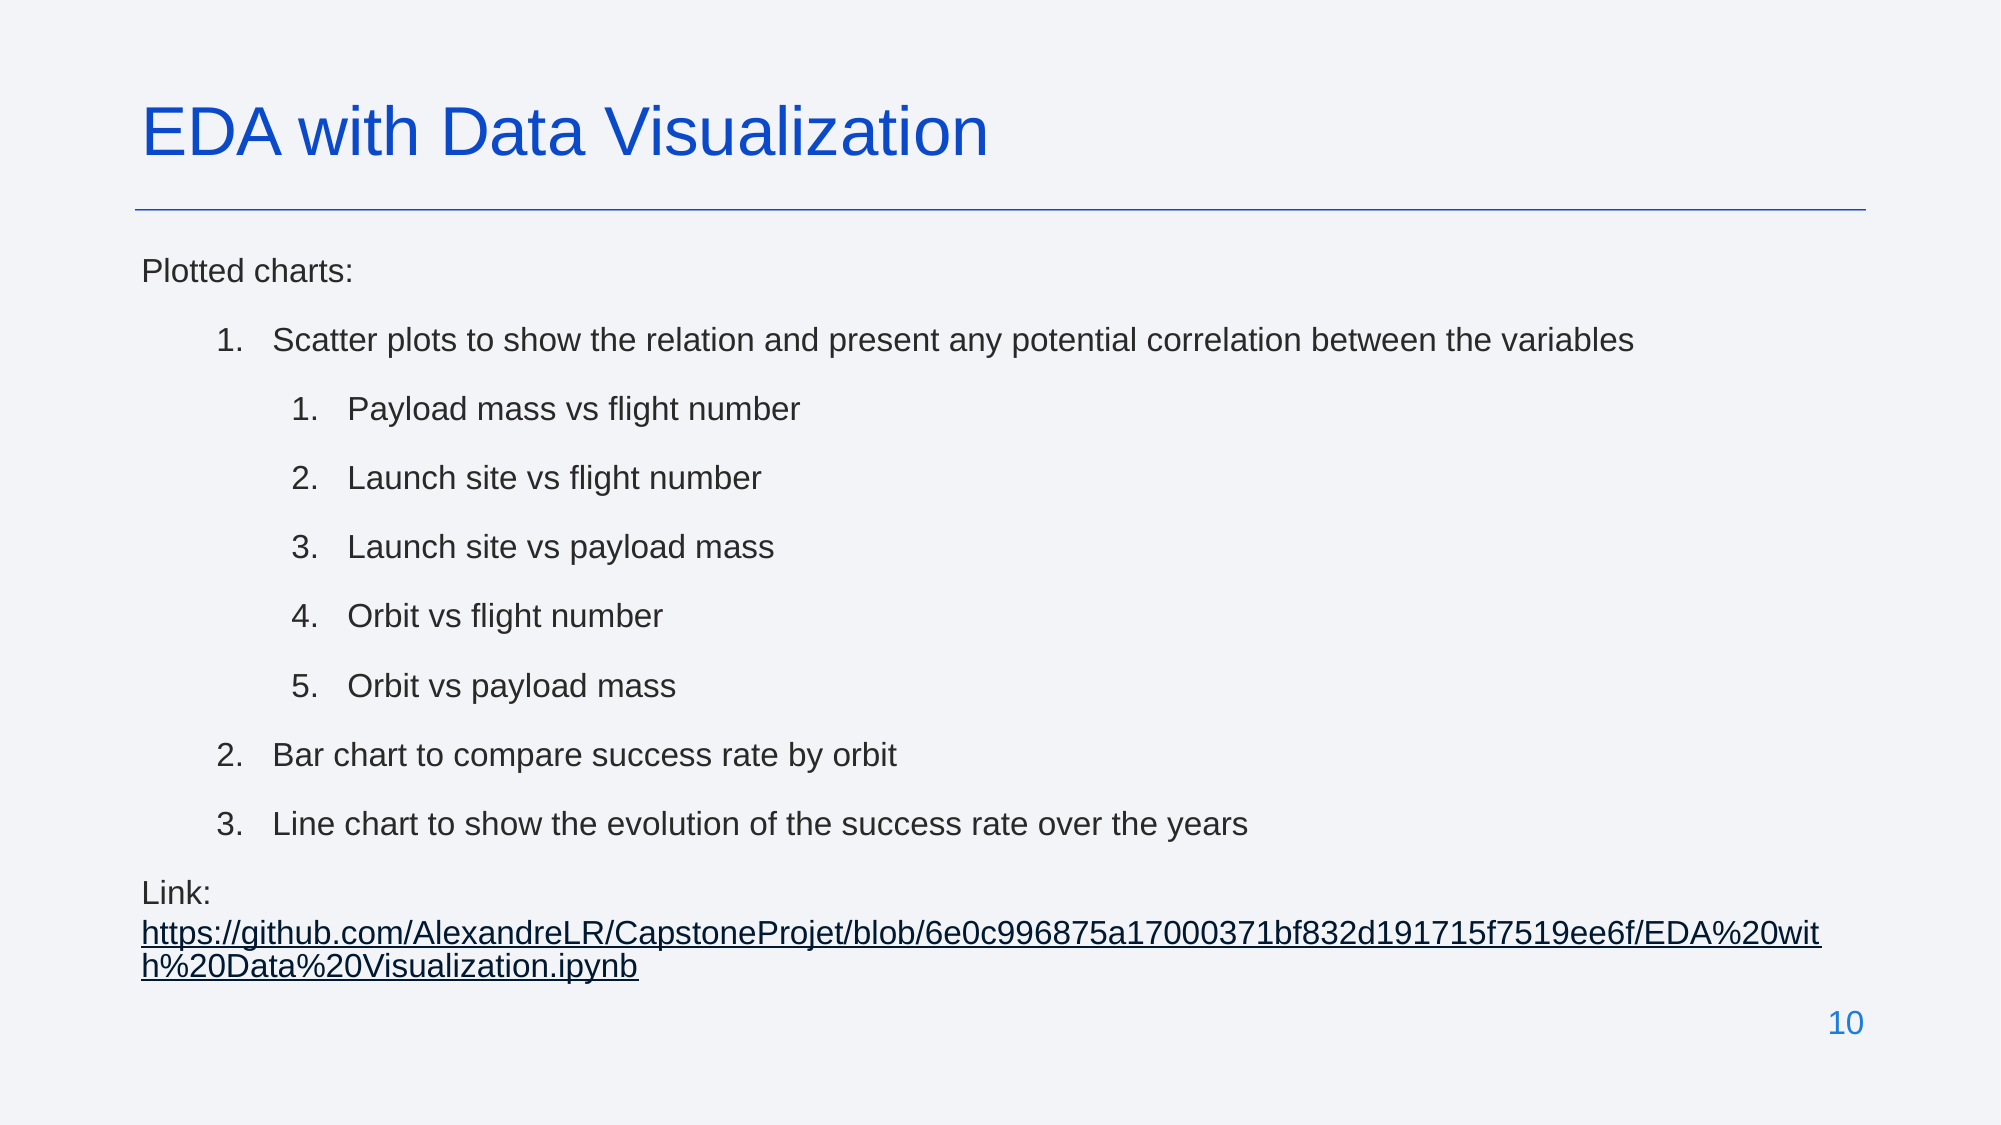

EDA with Data Visualization
Plotted charts:
Scatter plots to show the relation and present any potential correlation between the variables
Payload mass vs flight number
Launch site vs flight number
Launch site vs payload mass
Orbit vs flight number
Orbit vs payload mass
Bar chart to compare success rate by orbit
Line chart to show the evolution of the success rate over the years
Link: https://github.com/AlexandreLR/CapstoneProjet/blob/6e0c996875a17000371bf832d191715f7519ee6f/EDA%20with%20Data%20Visualization.ipynb

10